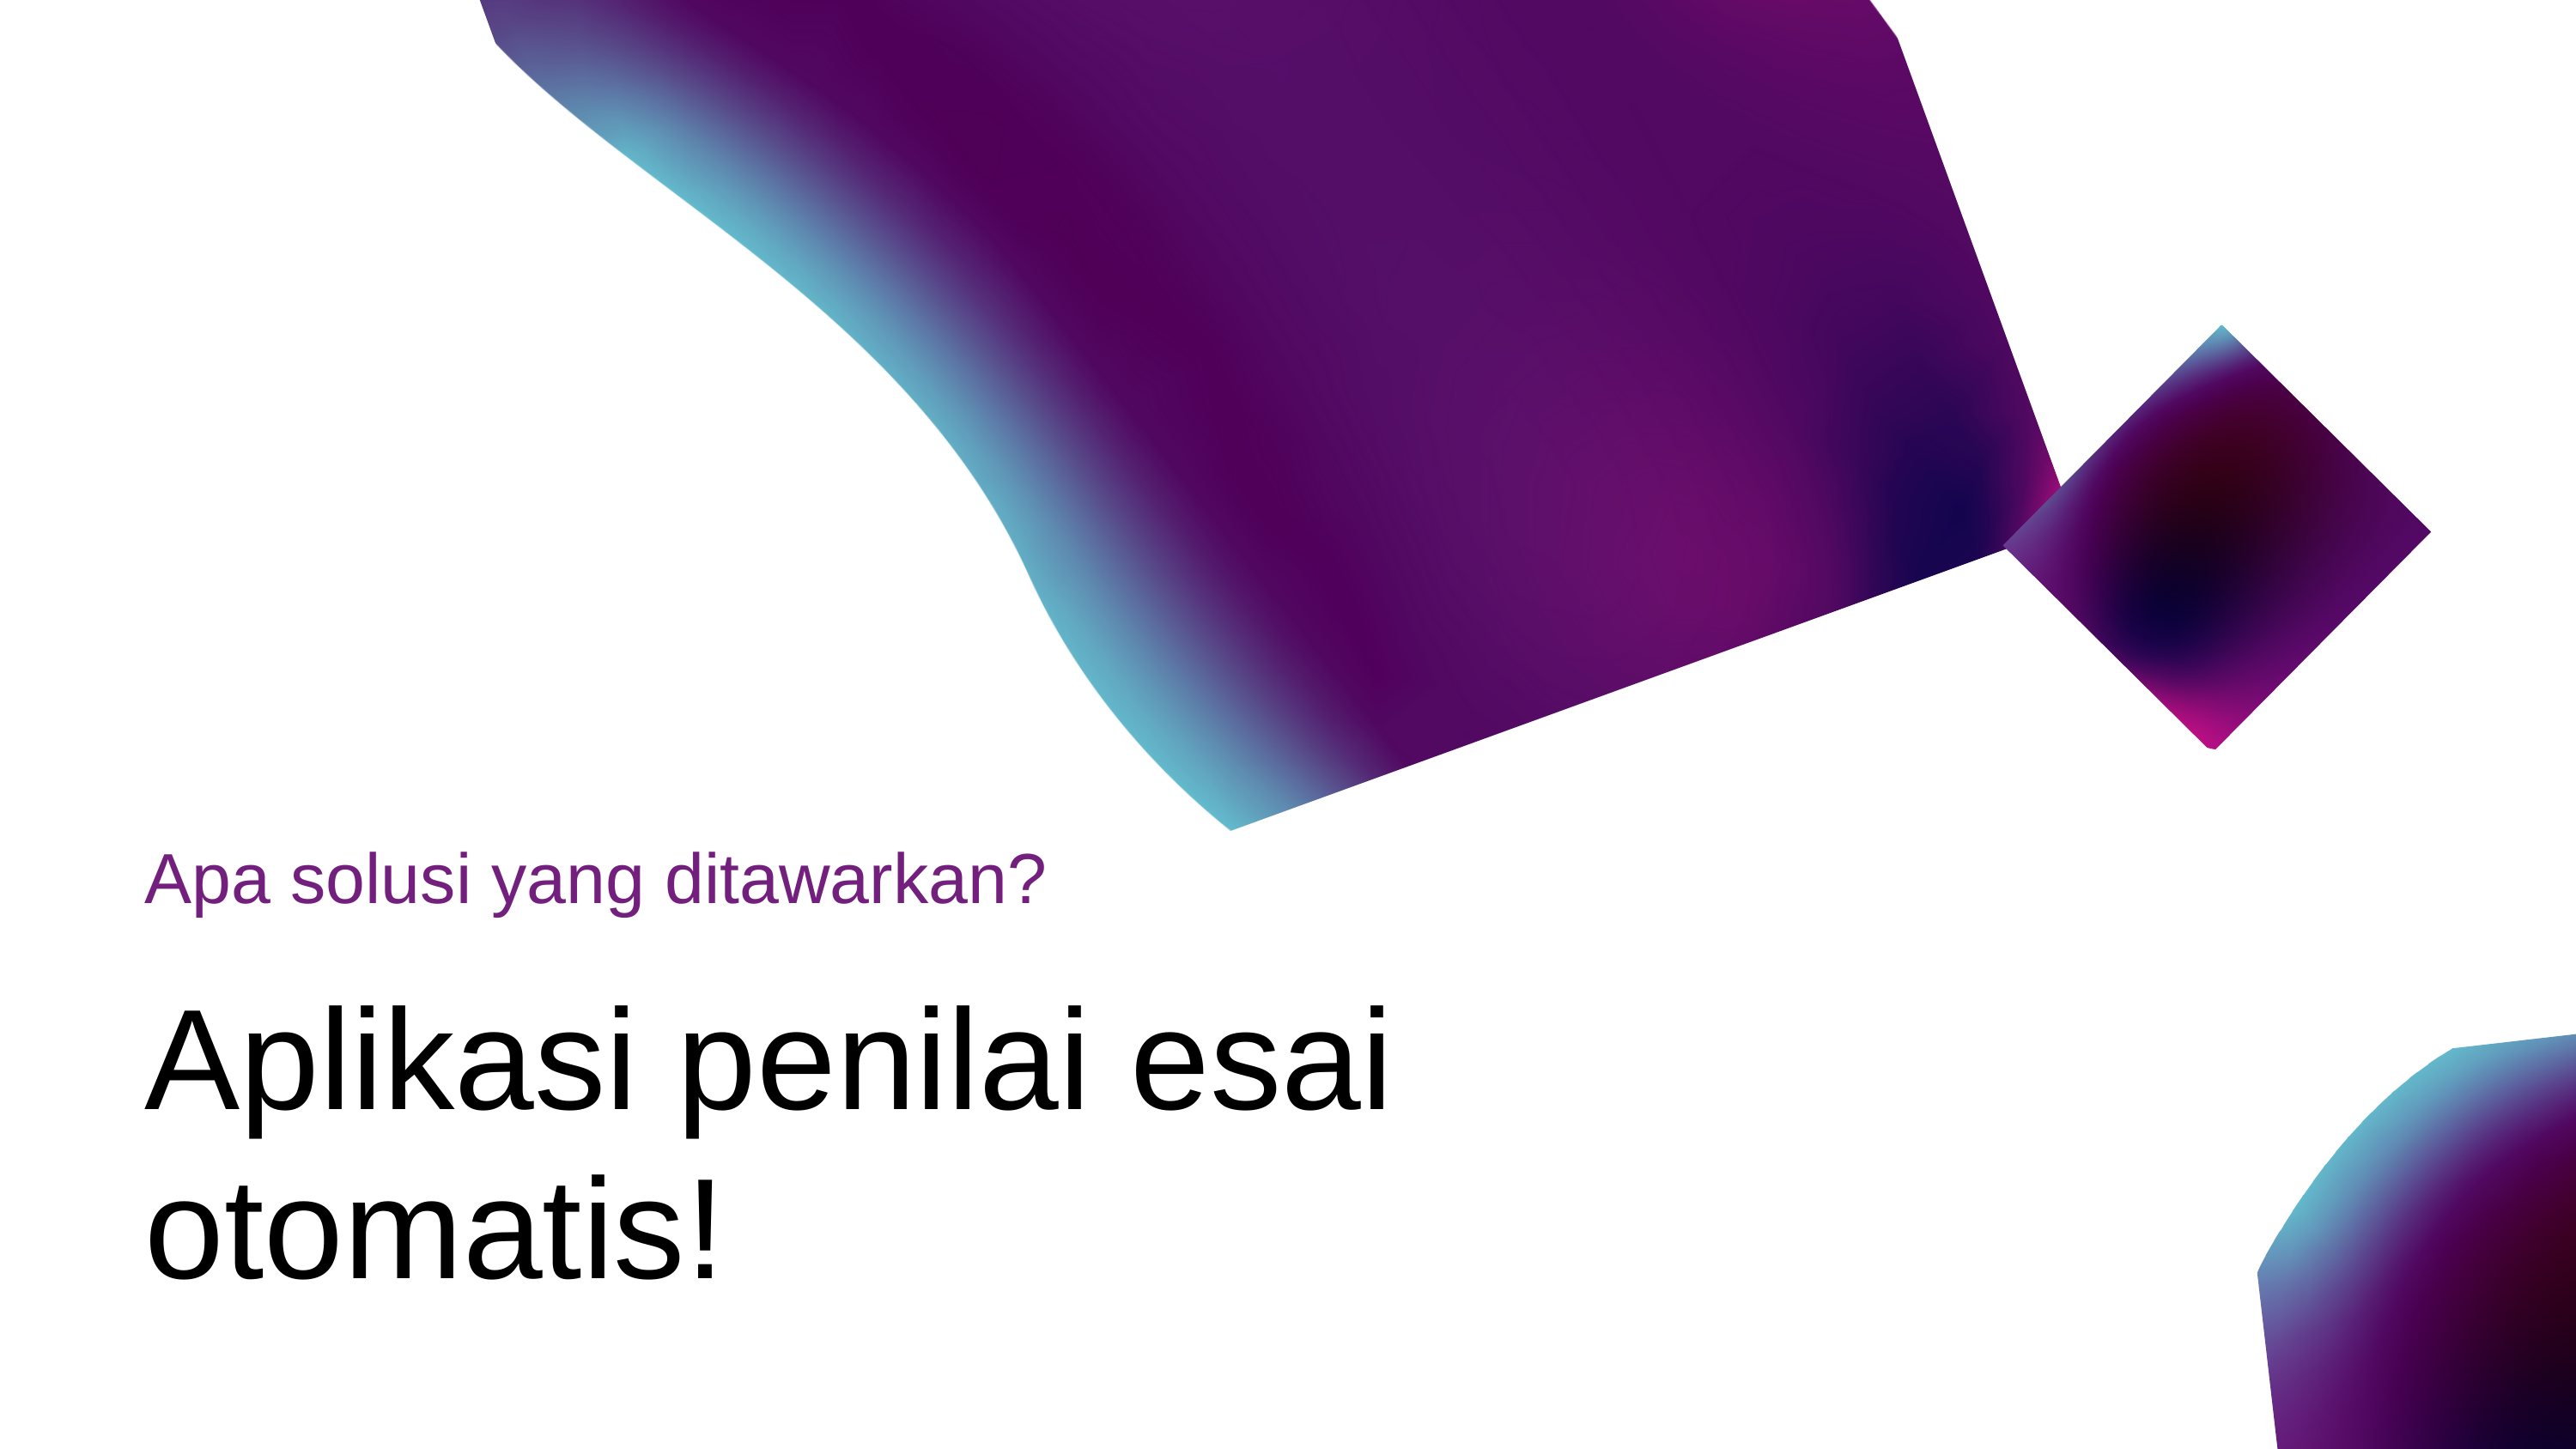

Apa solusi yang ditawarkan?
Aplikasi penilai esai otomatis!